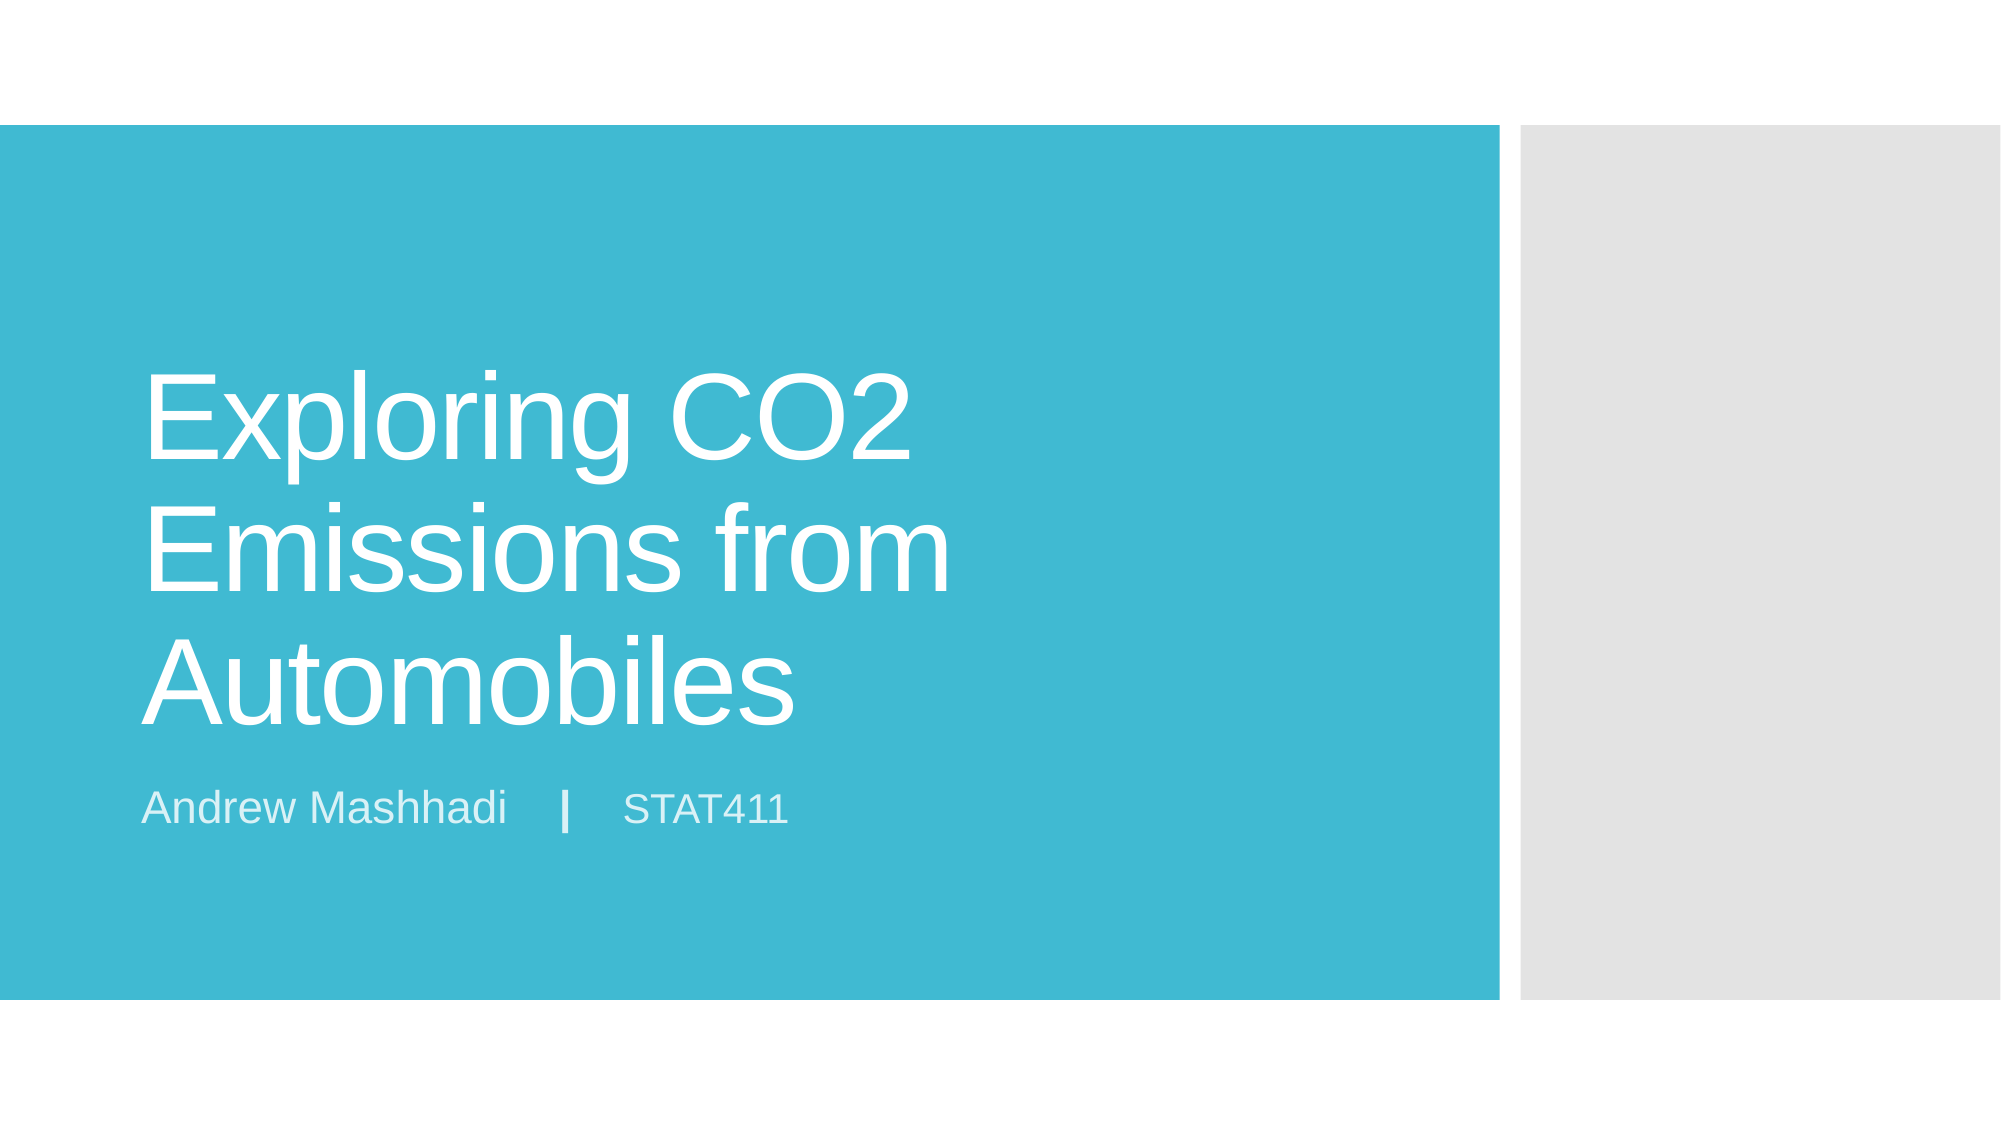

# Exploring CO2 Emissions from Automobiles
Andrew Mashhadi    |    STAT411